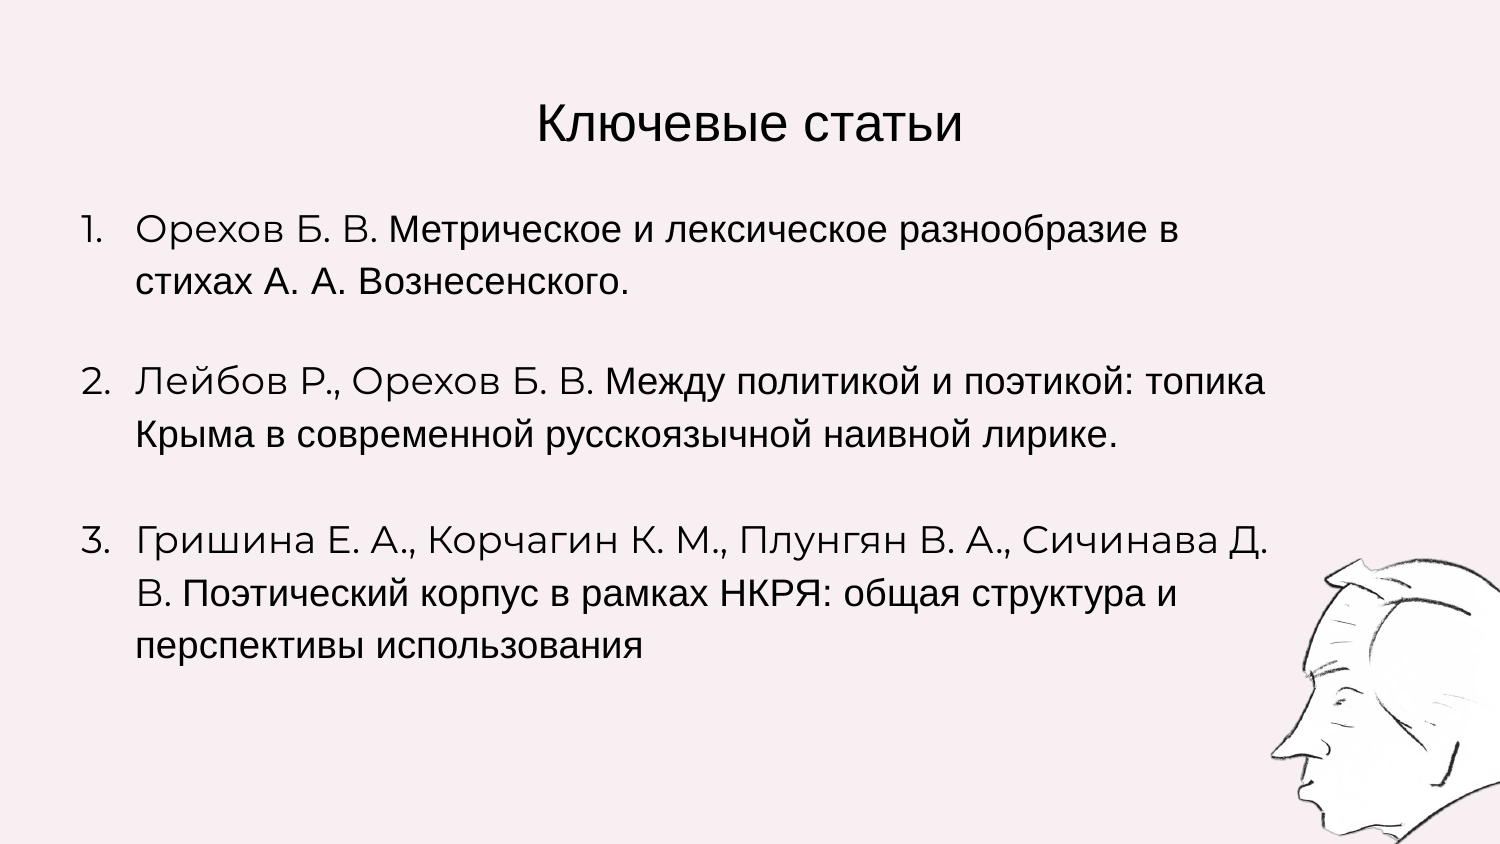

# Ключевые статьи
Орехов Б. В. Метрическое и лексическое разнообразие в стихах А. А. Вознесенского.
Лейбов Р., Орехов Б. В. Между политикой и поэтикой: топика Крыма в современной русскоязычной наивной лирике.
Гришина Е. А., Корчагин К. М., Плунгян В. А., Сичинава Д. В. Поэтический корпус в рамках НКРЯ: общая структура и перспективы использования